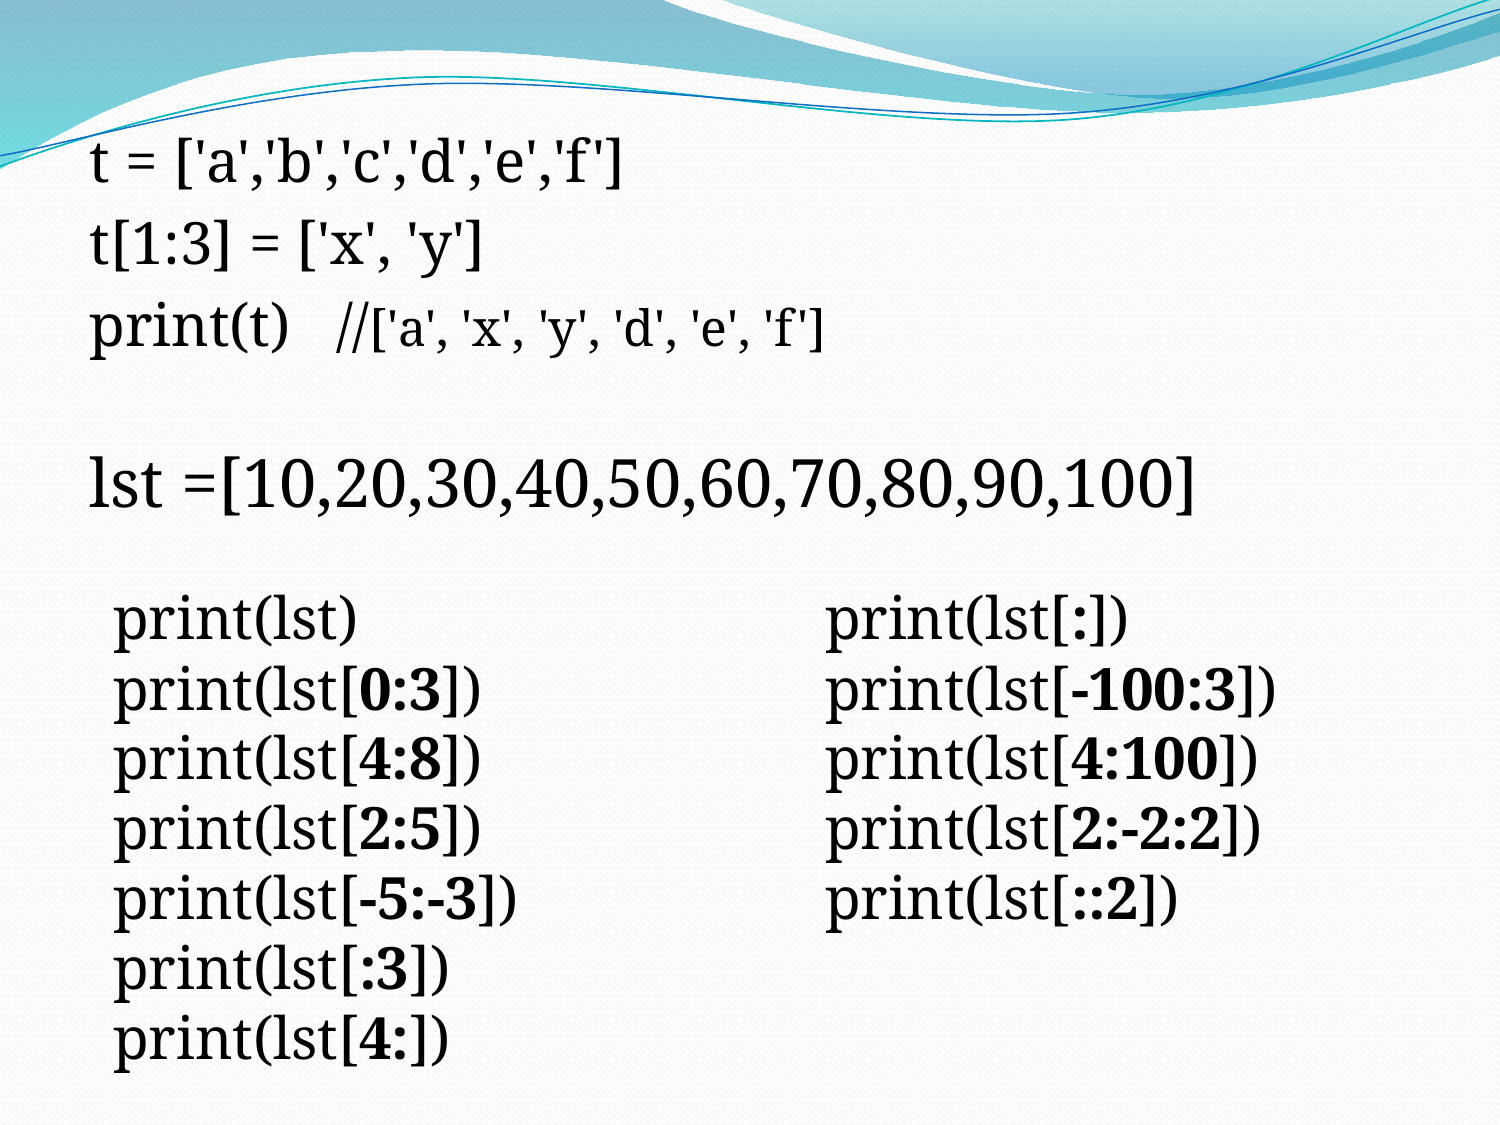

t = ['a','b','c','d','e','f']
t[1:3] = ['x', 'y']
print(t)   //['a', 'x', 'y', 'd', 'e', 'f']

lst =[10,20,30,40,50,60,70,80,90,100]

print(lst)
print(lst[0:3])
print(lst[4:8])
print(lst[2:5])
print(lst[-5:-3])
print(lst[:3])
print(lst[4:])
print(lst[:])
print(lst[-100:3])
print(lst[4:100])
print(lst[2:-2:2])
print(lst[::2])